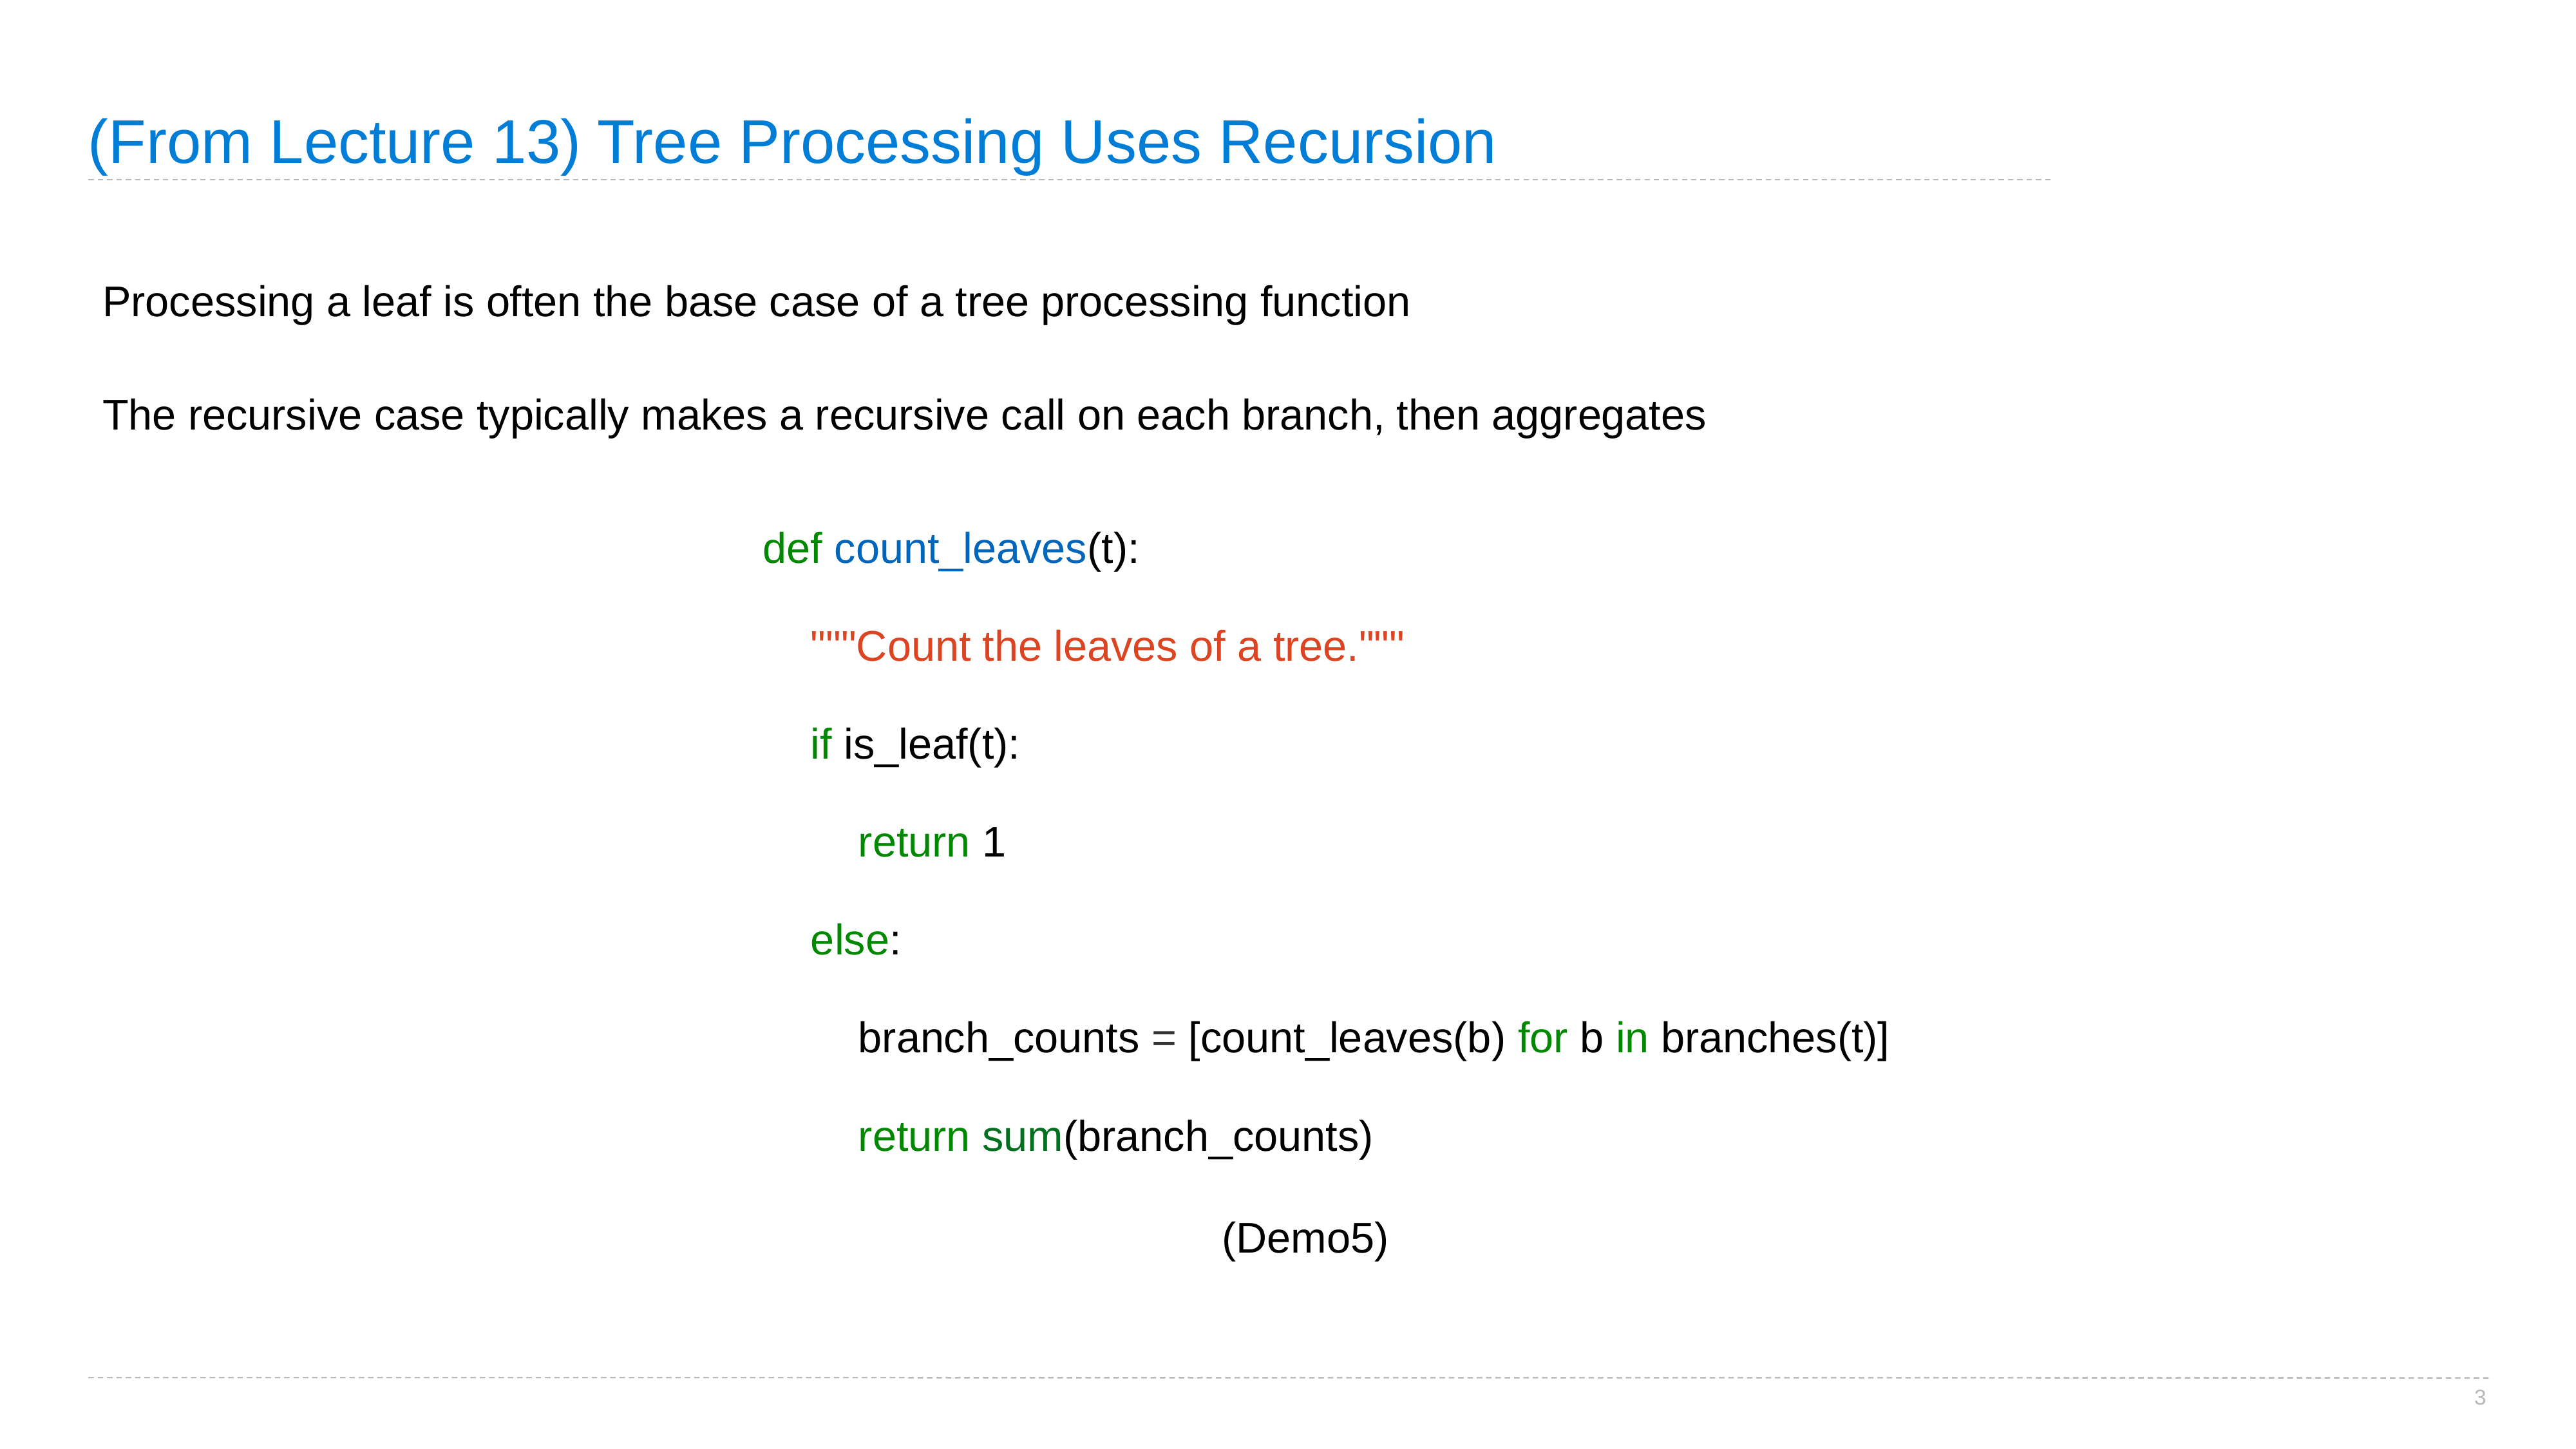

# (From Lecture 13) Tree Processing Uses Recursion

Processing a leaf is often the base case of a tree processing function
The recursive case typically makes a recursive call on each branch, then aggregates
def count_leaves(t):
    """Count the leaves of a tree."""
    if is_leaf(t):
        return 1
    else:
        branch_counts = [count_leaves(b) for b in branches(t)]
        return sum(branch_counts)
(Demo5)

3